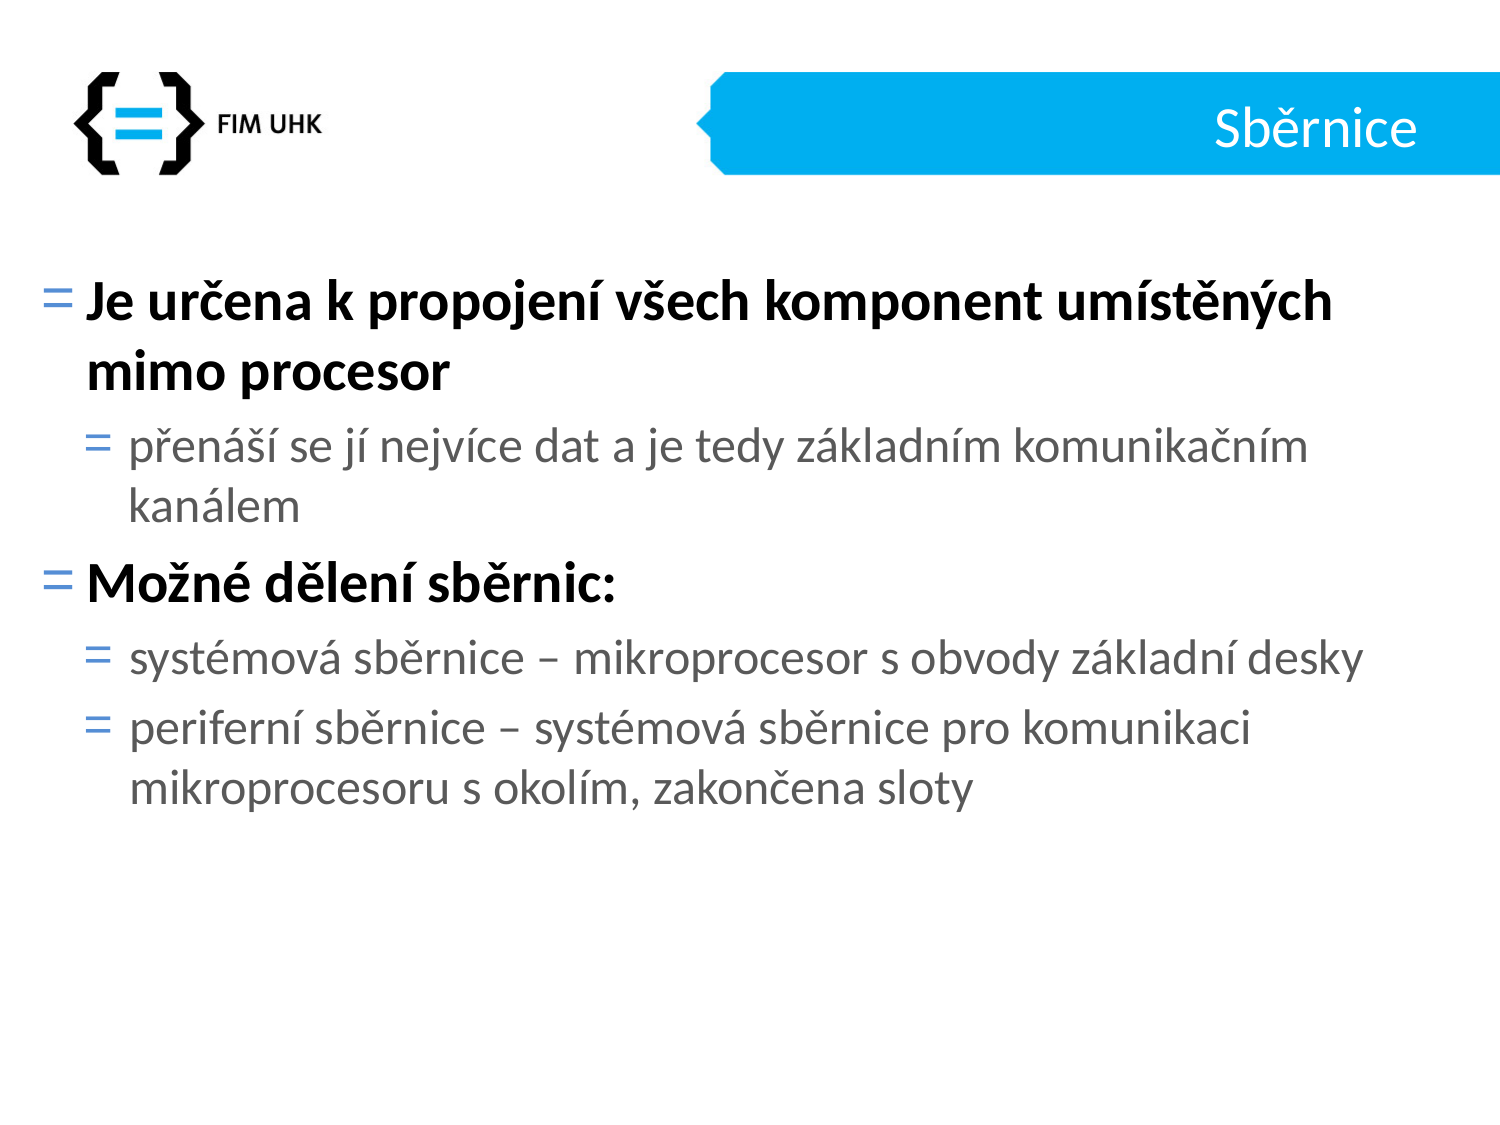

# Sběrnice
Je určena k propojení všech komponent umístěných mimo procesor
přenáší se jí nejvíce dat a je tedy základním komunikačním kanálem
Možné dělení sběrnic:
systémová sběrnice – mikroprocesor s obvody základní desky
periferní sběrnice – systémová sběrnice pro komunikaci mikroprocesoru s okolím, zakončena sloty